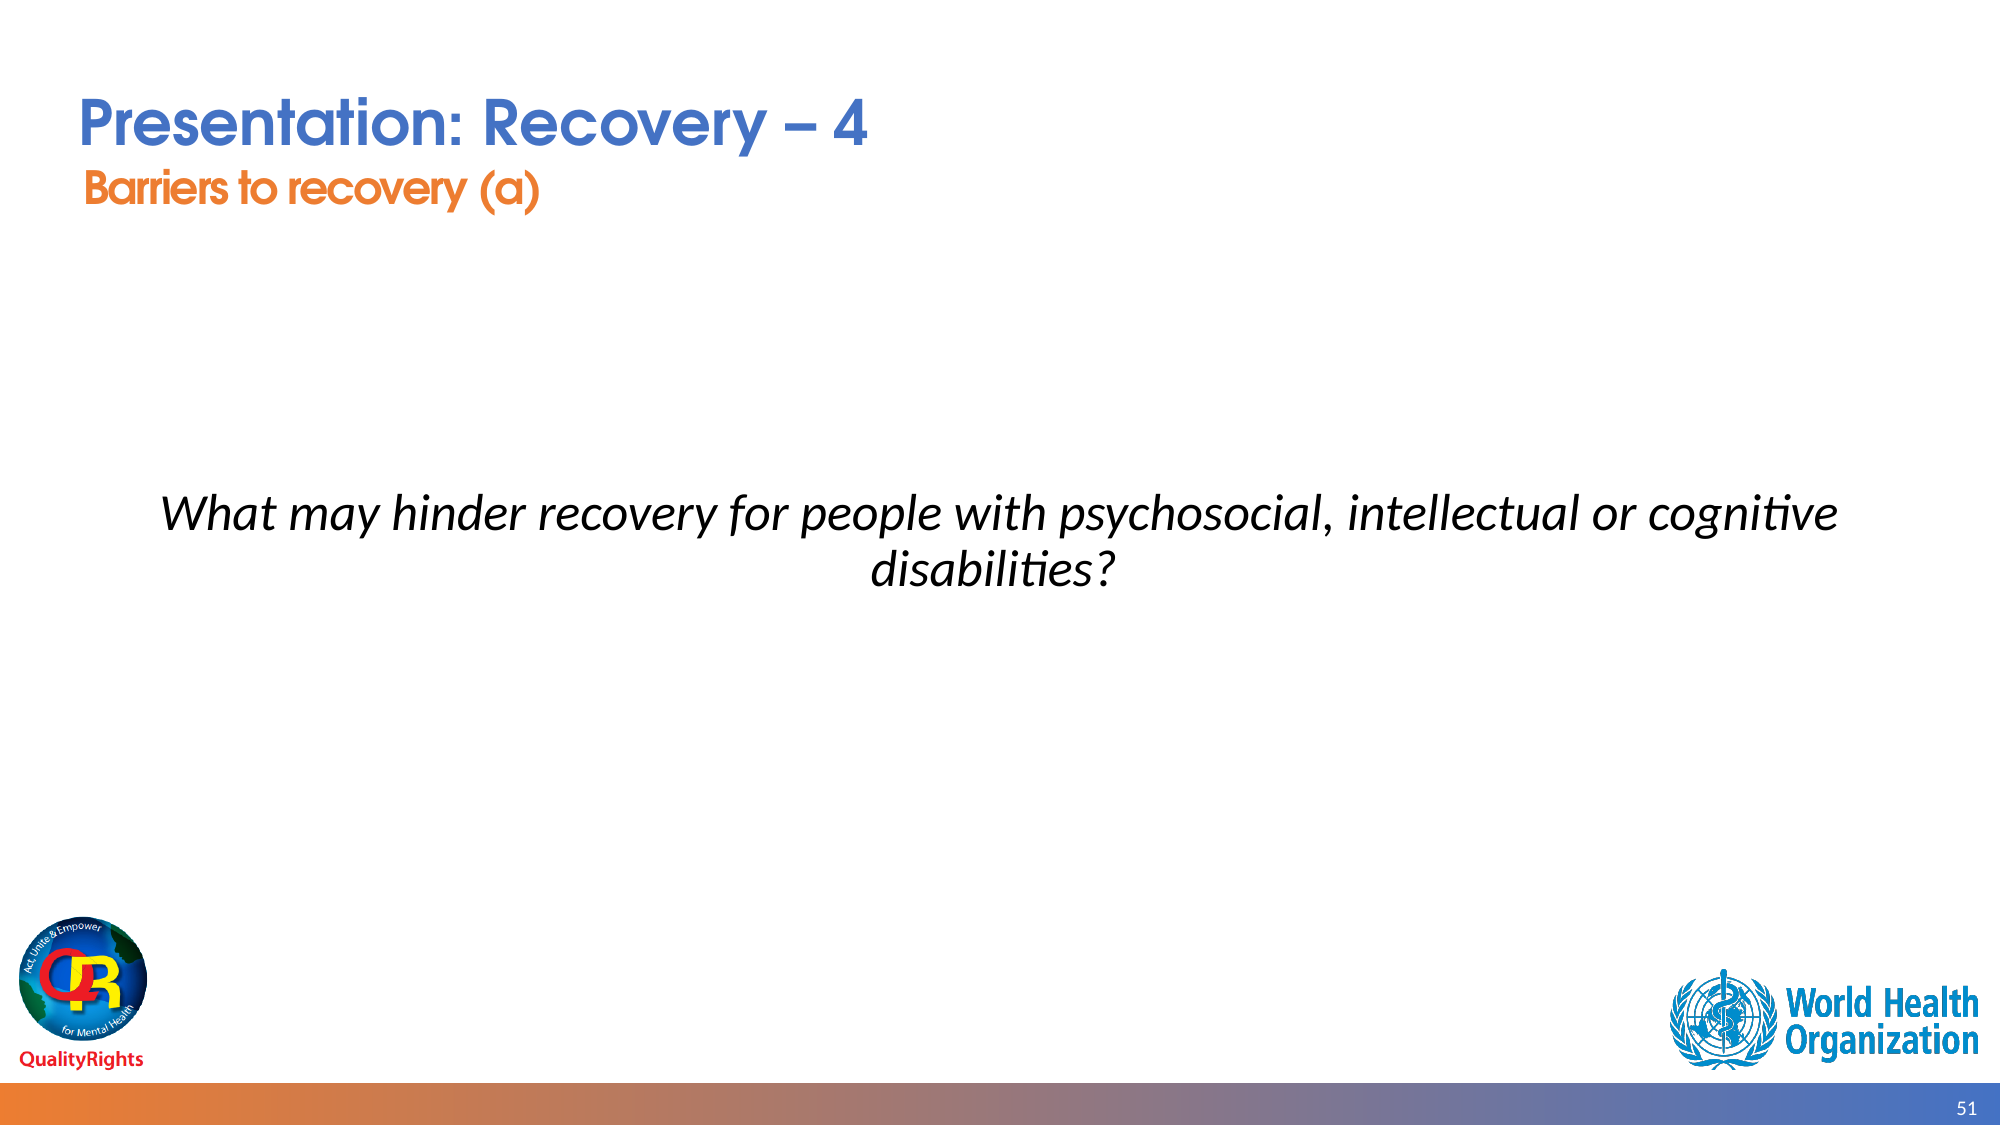

# Presentation: Recovery – 4
Barriers to recovery (a)

What may hinder recovery for people with psychosocial, intellectual or cognitive disabilities?